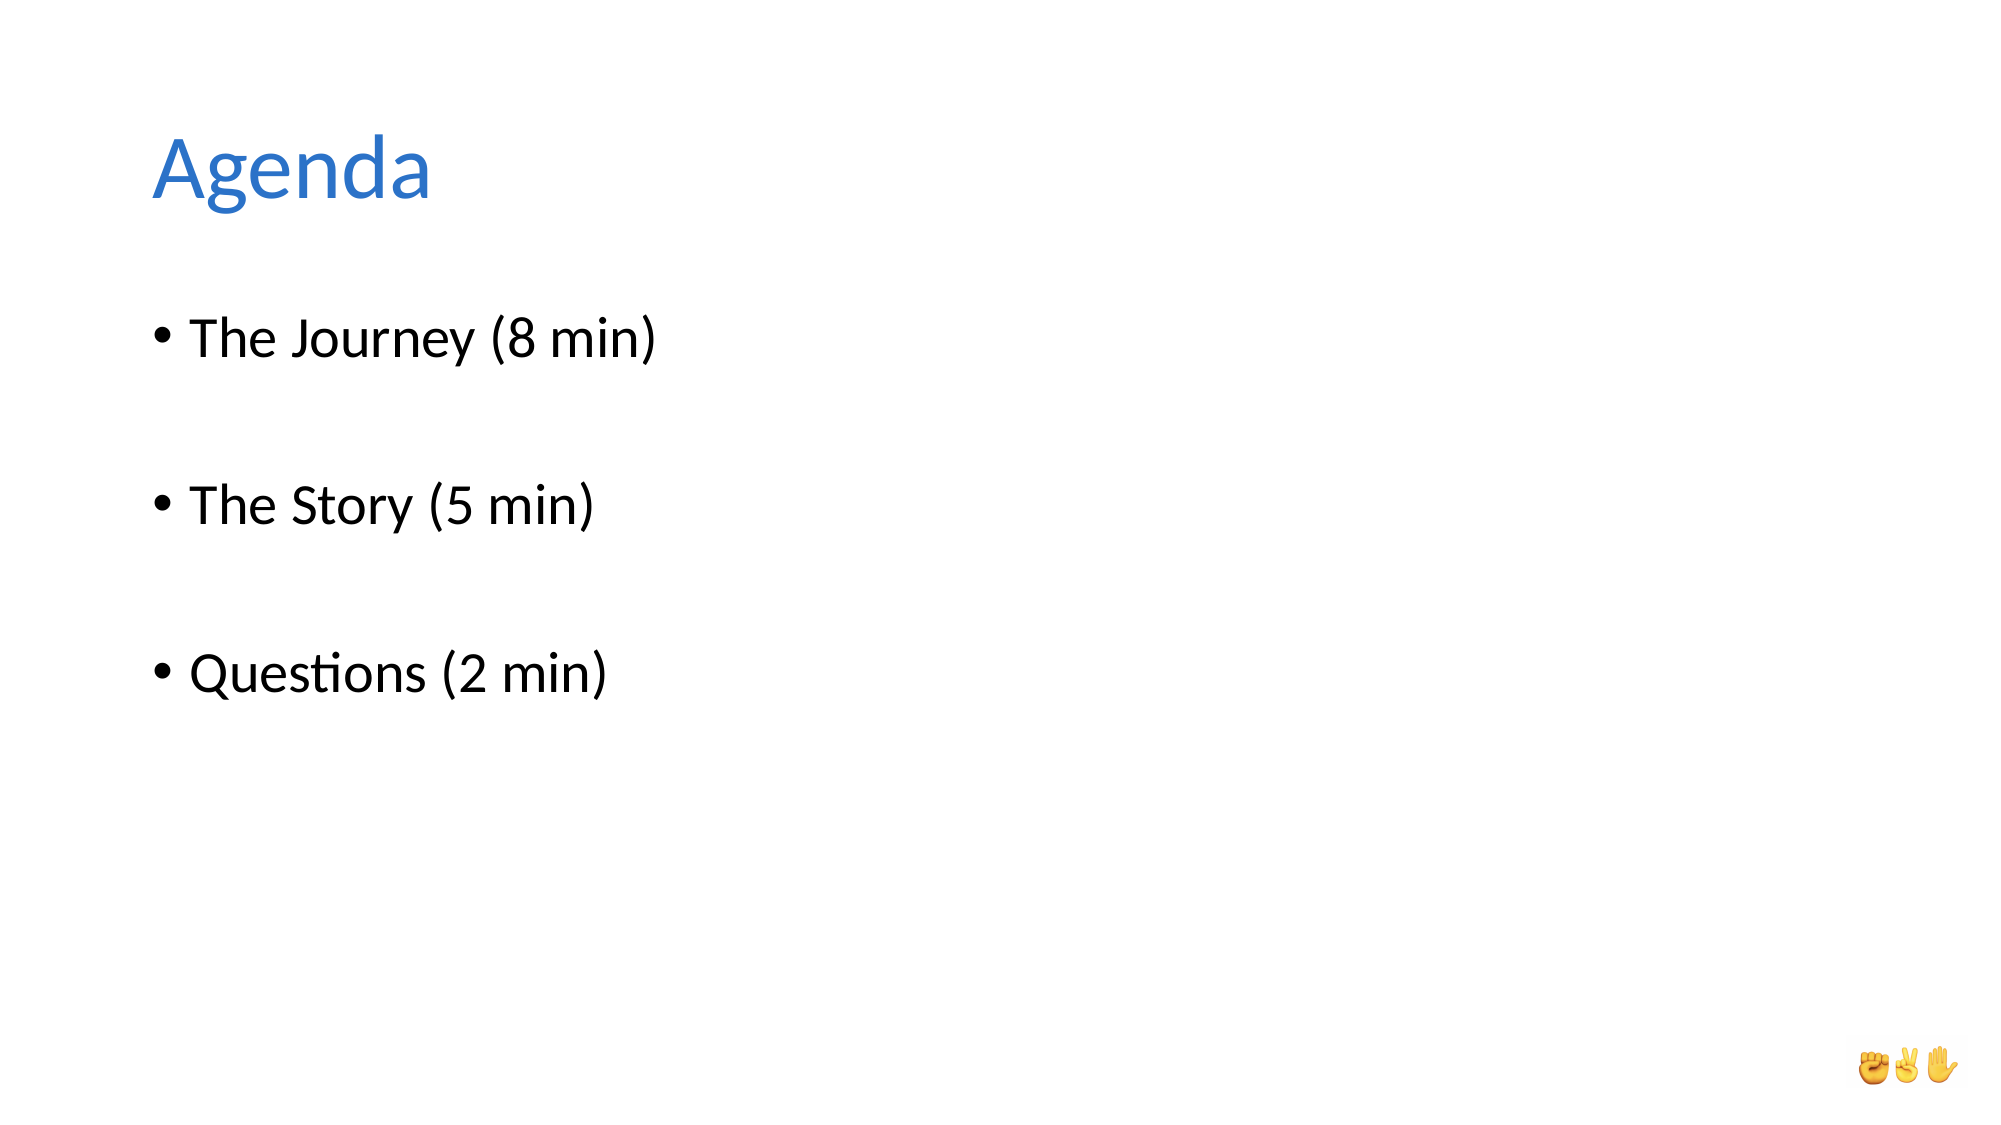

# Agenda
The Journey (8 min)

The Story (5 min)

Questions (2 min)